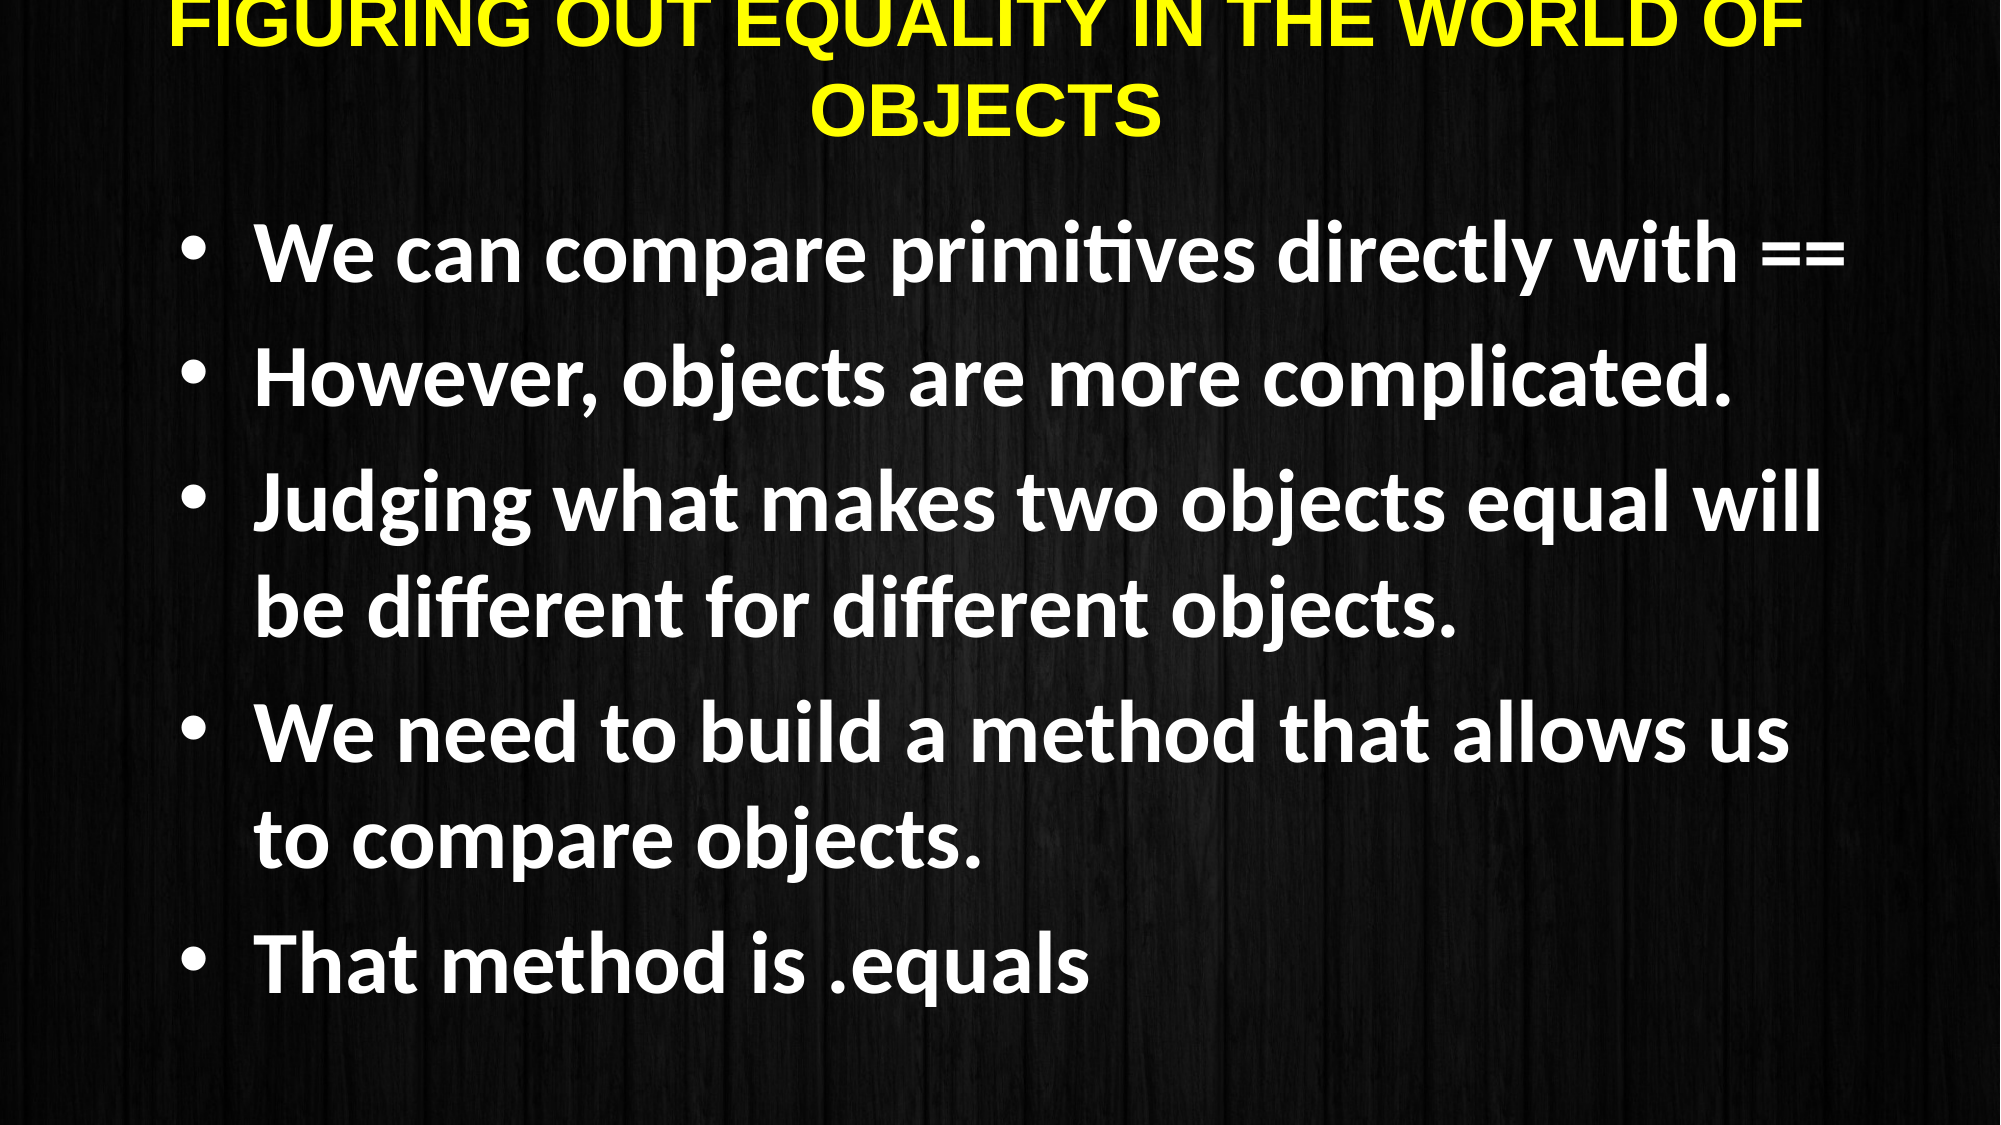

# Figuring out equality in the world of objects
We can compare primitives directly with ==
However, objects are more complicated.
Judging what makes two objects equal will be different for different objects.
We need to build a method that allows us to compare objects.
That method is .equals